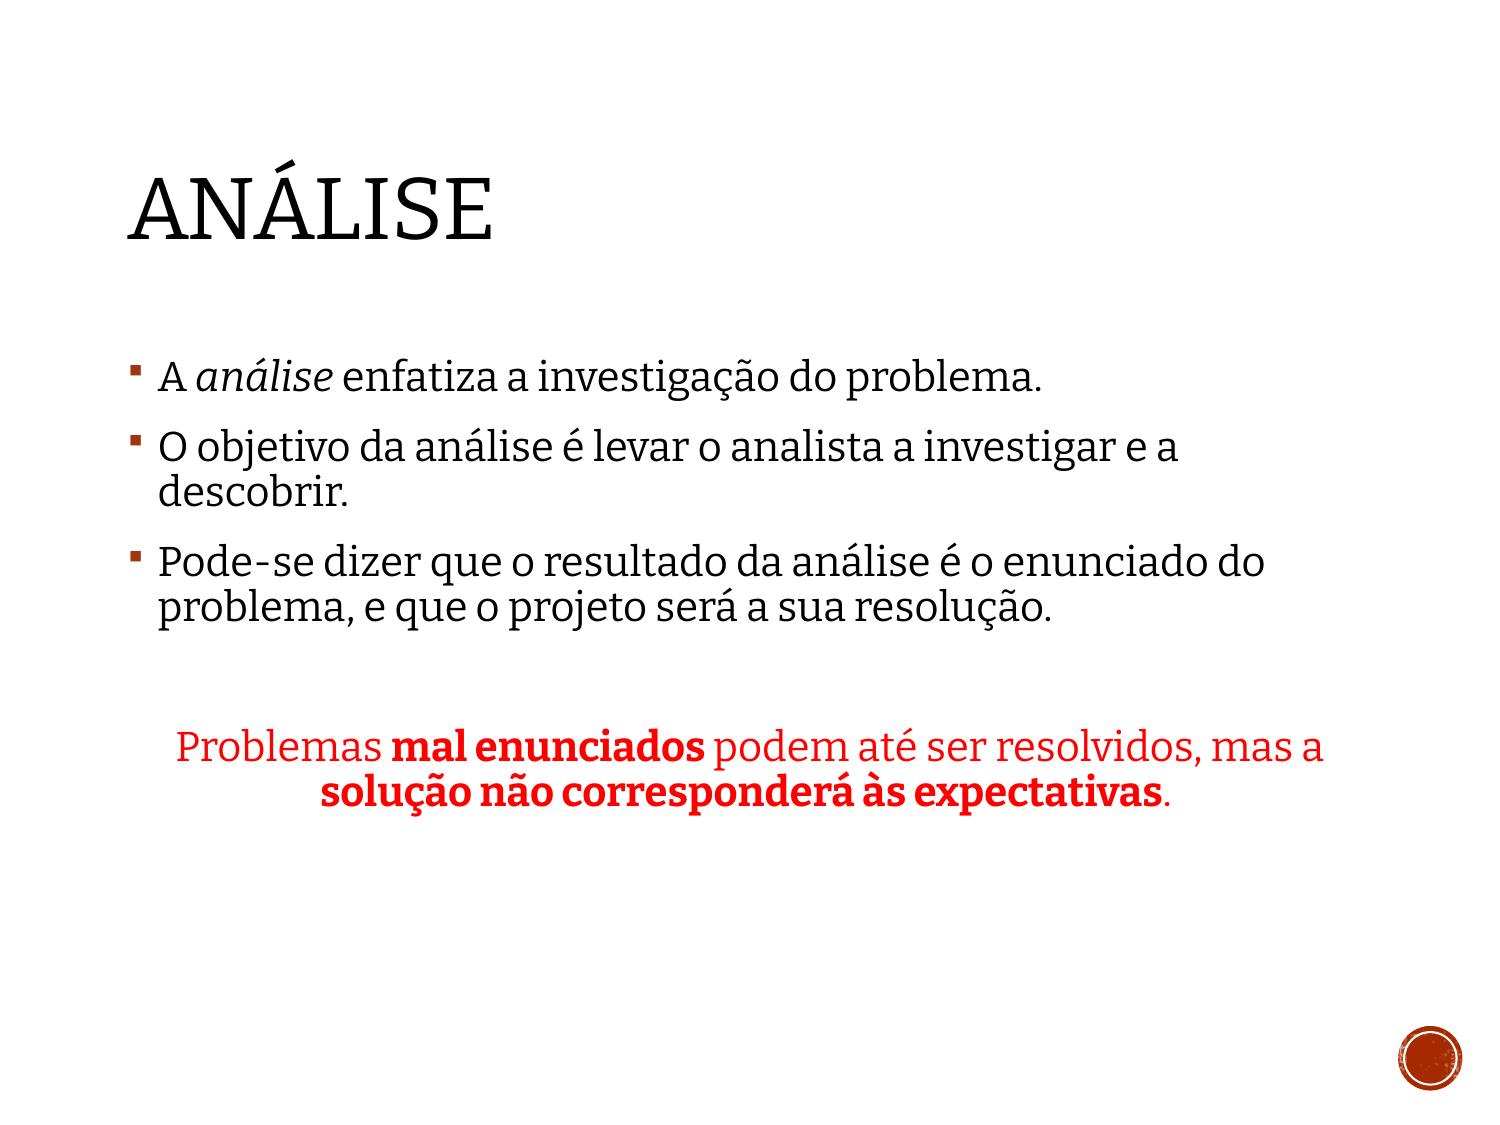

# Análise
A análise enfatiza a investigação do problema.
O objetivo da análise é levar o analista a investigar e a descobrir.
Pode-se dizer que o resultado da análise é o enunciado do problema, e que o projeto será a sua resolução.

Problemas mal enunciados podem até ser resolvidos, mas a solução não corresponderá às expectativas.